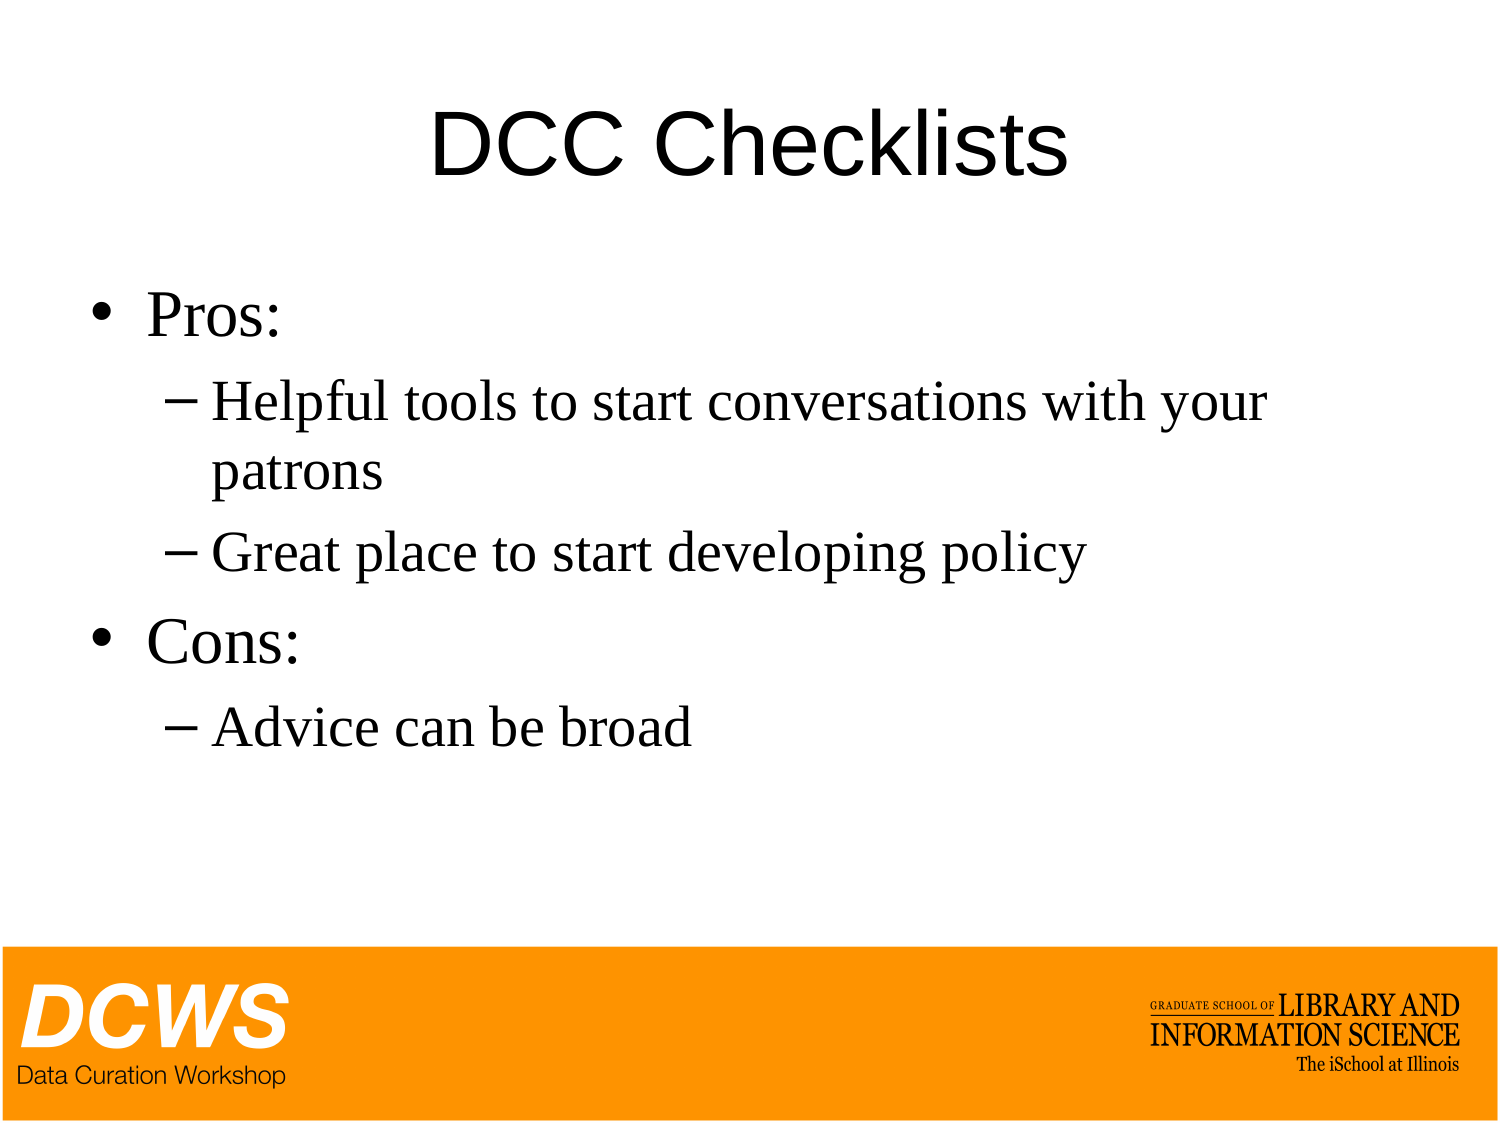

# DCC Checklists
Pros:
Helpful tools to start conversations with your patrons
Great place to start developing policy
Cons:
Advice can be broad